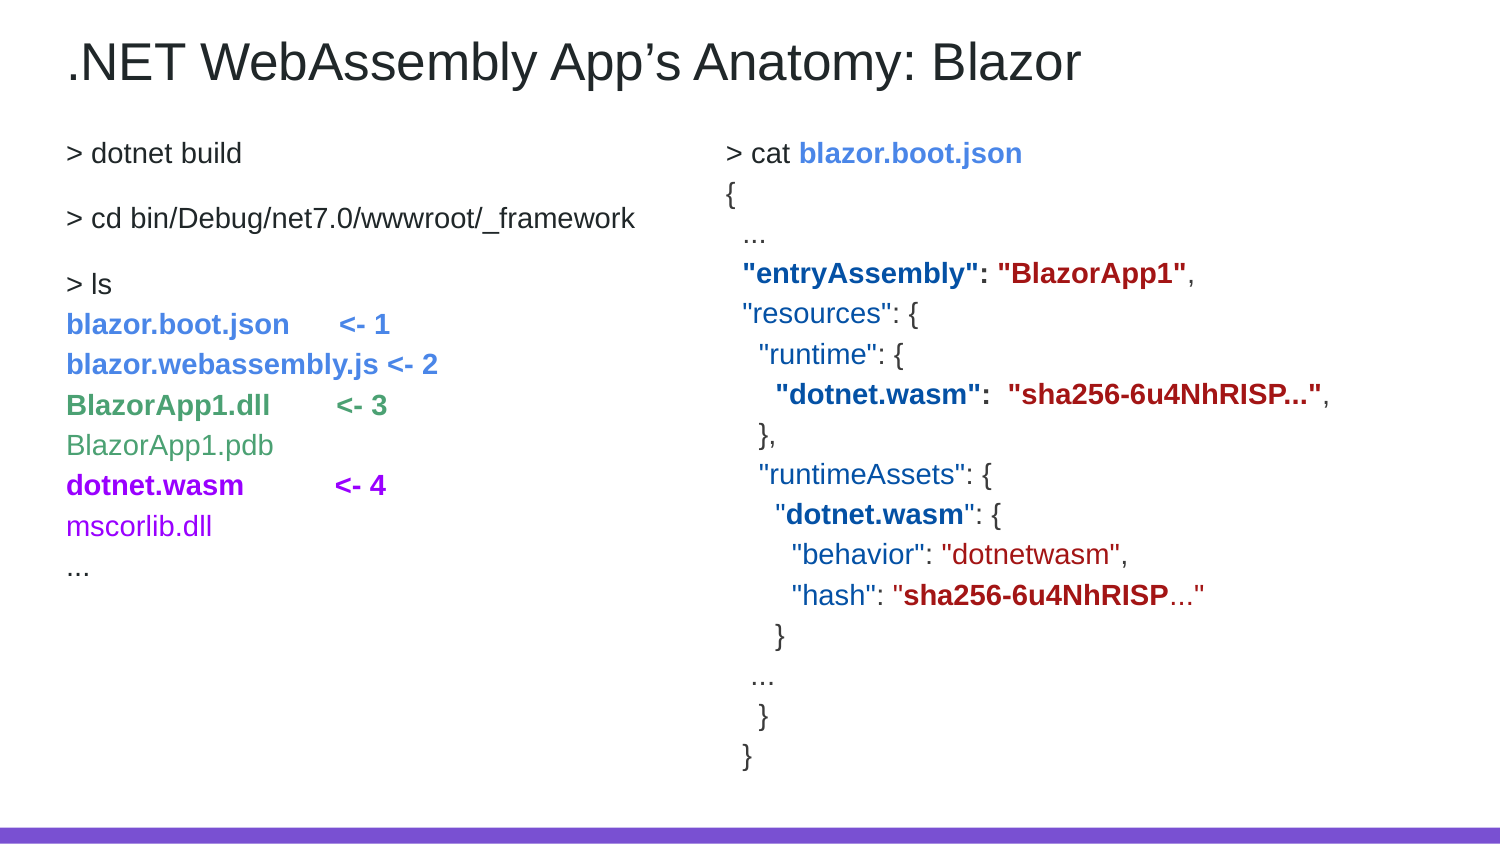

# .NET WebAssembly App’s Anatomy: Blazor
> dotnet build
> cd bin/Debug/net7.0/wwwroot/_framework
> ls
blazor.boot.json      <- 1
blazor.webassembly.js <- 2
BlazorApp1.dll        <- 3
BlazorApp1.pdb
dotnet.wasm           <- 4
mscorlib.dll
...
> cat blazor.boot.json
{
  ...
  "entryAssembly": "BlazorApp1",
  "resources": {
    "runtime": {
      "dotnet.wasm":  "sha256-6u4NhRISP...",
    },
    "runtimeAssets": {
      "dotnet.wasm": {
        "behavior": "dotnetwasm",
        "hash": "sha256-6u4NhRISP..."
      }
   ...
    }
  }